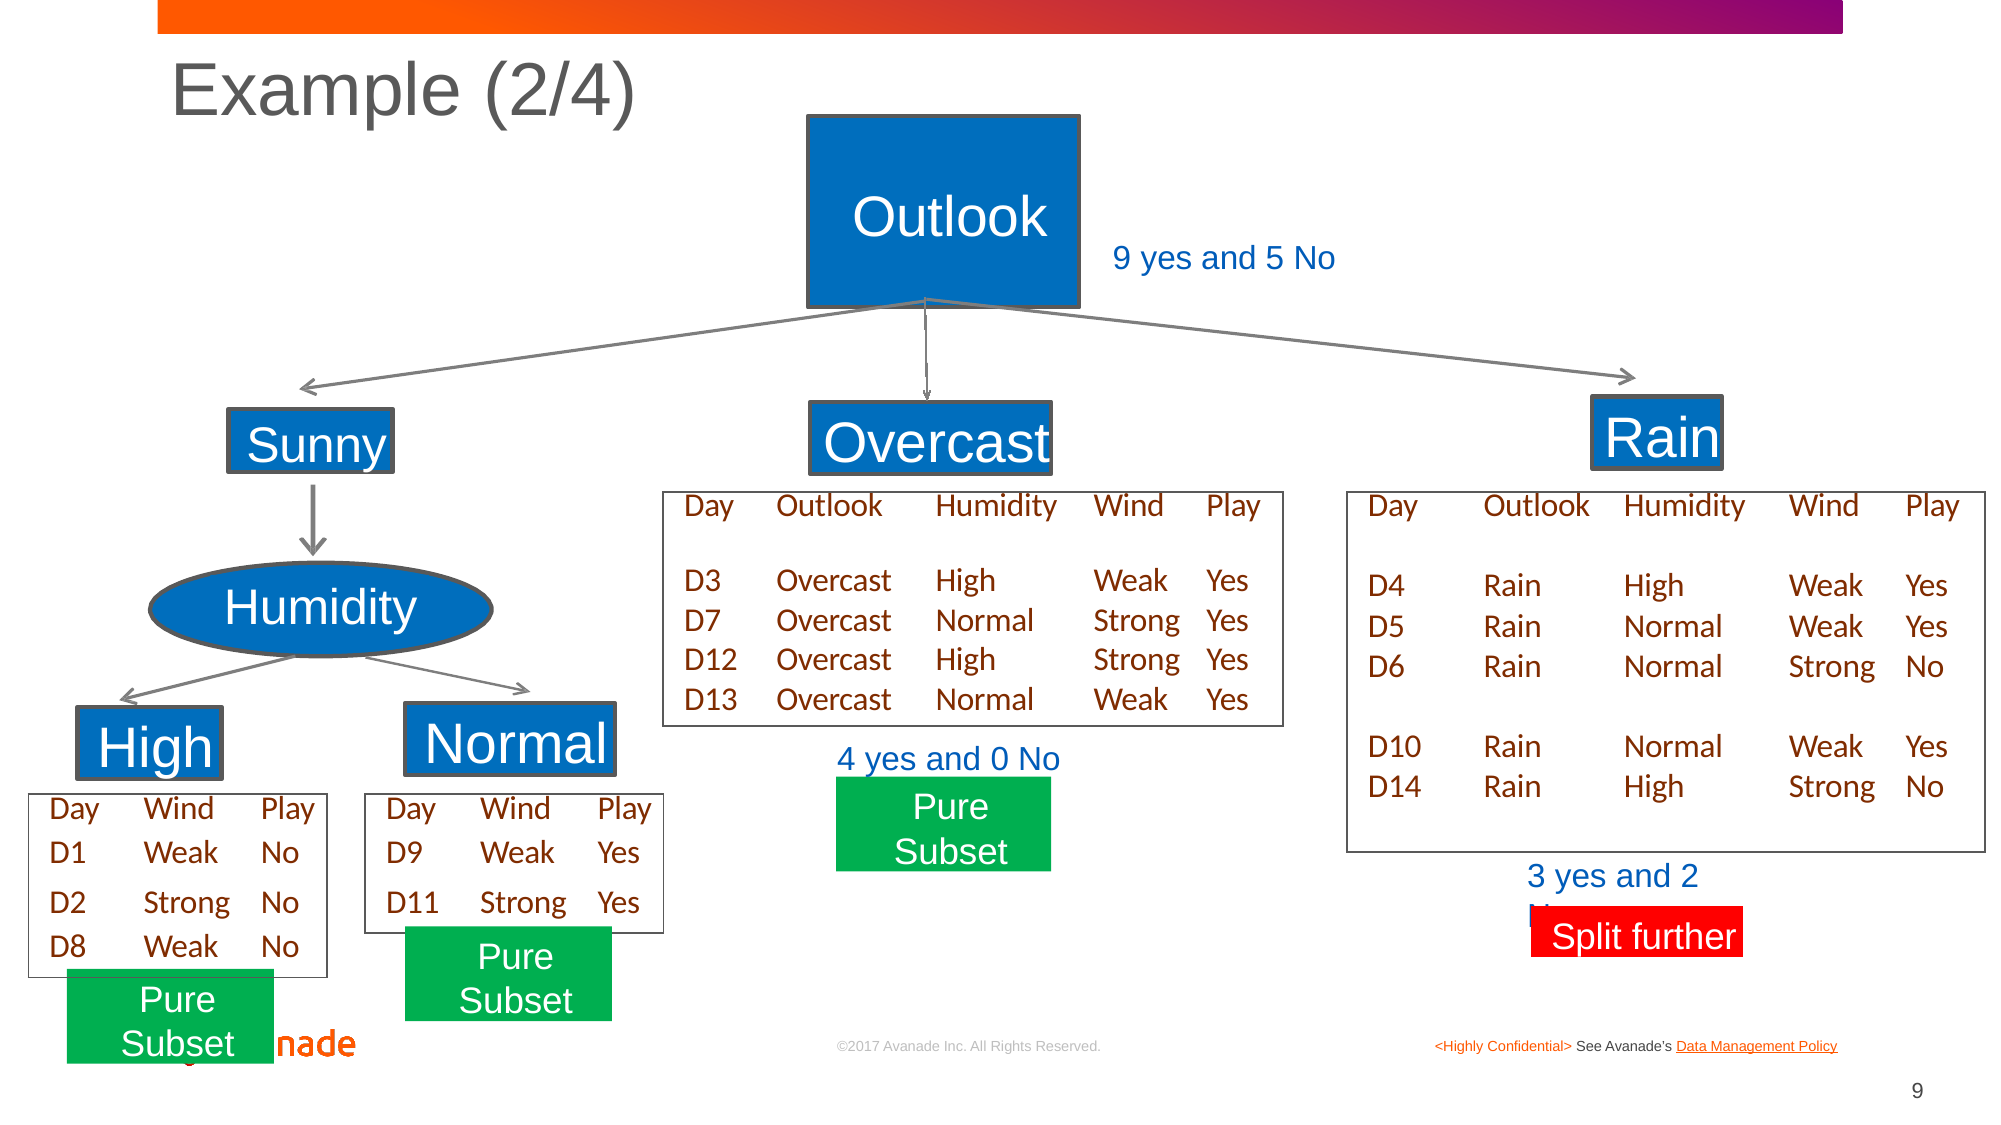

Example (2/4)
# Outlook
9 yes and 5 No

Rain
Overcast
Sunny

| Day | Outlook | Humidity | Wind | Play |
| --- | --- | --- | --- | --- |
| D3 | Overcast | High | Weak | Yes |
| D7 | Overcast | Normal | Strong | Yes |
| D12 | Overcast | High | Strong | Yes |
| D13 | Overcast | Normal | Weak | Yes |
| Day | Outlook | Humidity | Wind | Play |
| --- | --- | --- | --- | --- |
| D4 | Rain | High | Weak | Yes |
| D5 | Rain | Normal | Weak | Yes |
| D6 | Rain | Normal | Strong | No |
| D10 | Rain | Normal | Weak | Yes |
| D14 | Rain | High | Strong | No |

Humidity

Normal
High
4 yes and 0 No
| Day | Wind | Play |
| --- | --- | --- |
| D9 | Weak | Yes |
| D11 | Strong | Yes |
| Day | Wind | Play |
| --- | --- | --- |
| D1 | Weak | No |
| D2 | Strong | No |
| D8 | Weak | No |
Pure Subset
3 yes and 2 No
Split further
Pure Subset
Pure Subset
9